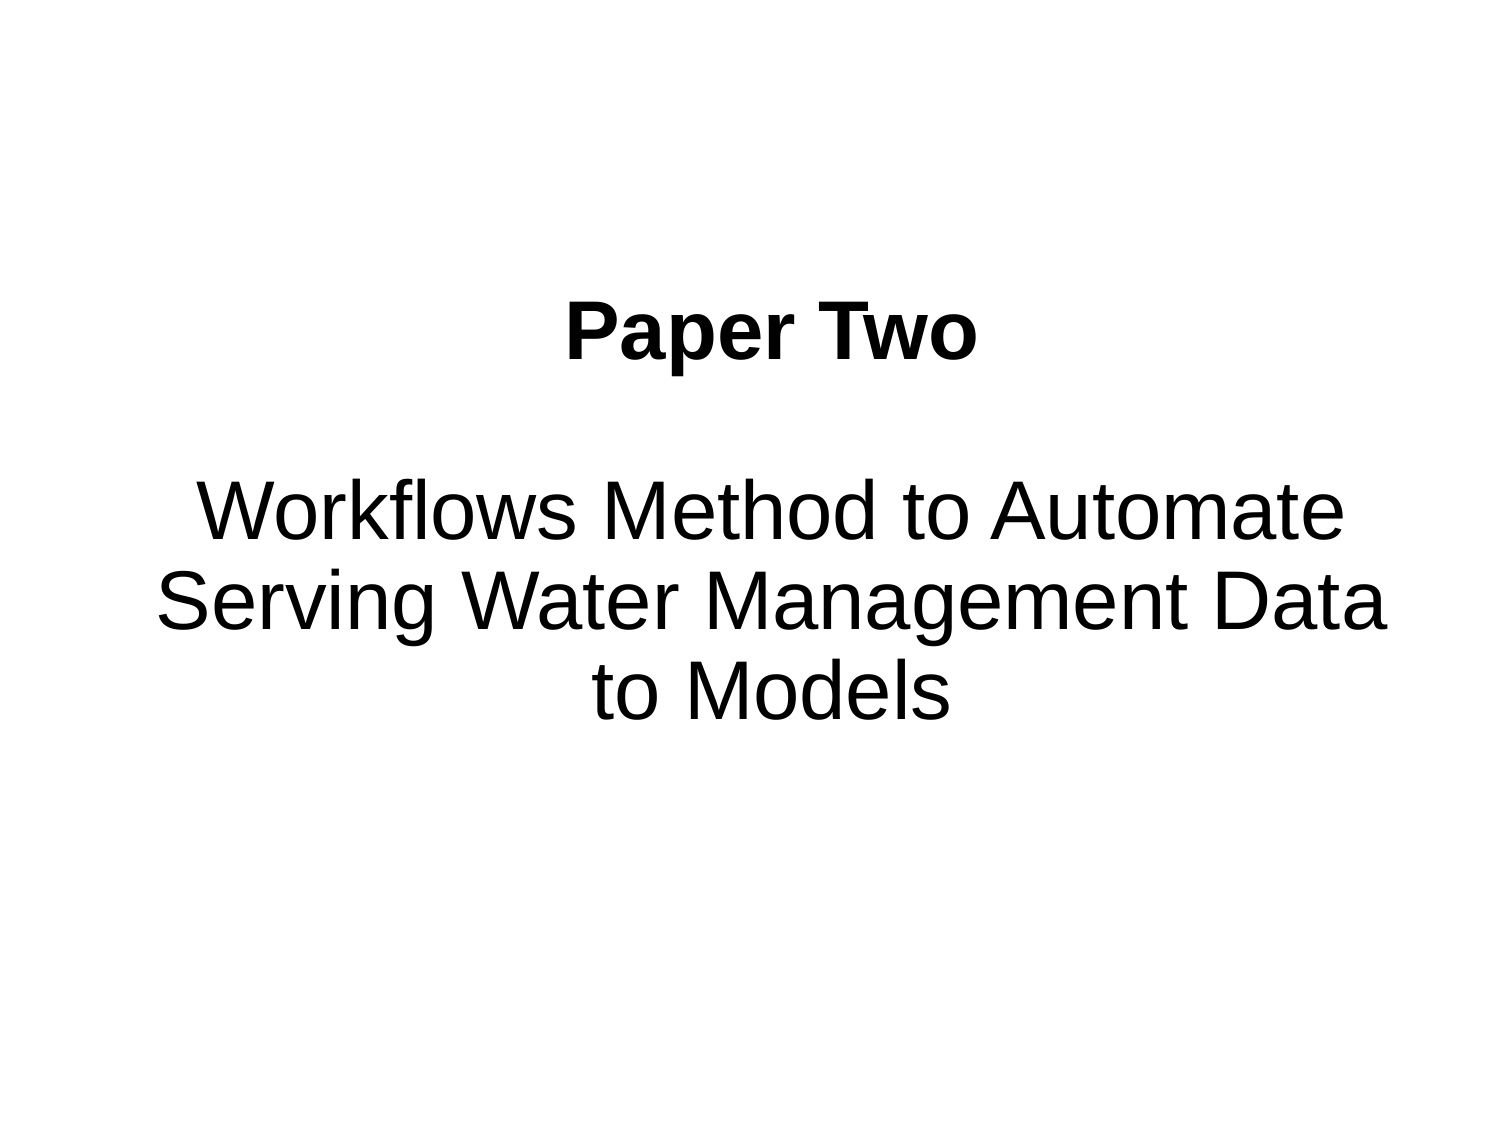

# Paper Two Workflows Method to Automate Serving Water Management Data to Models